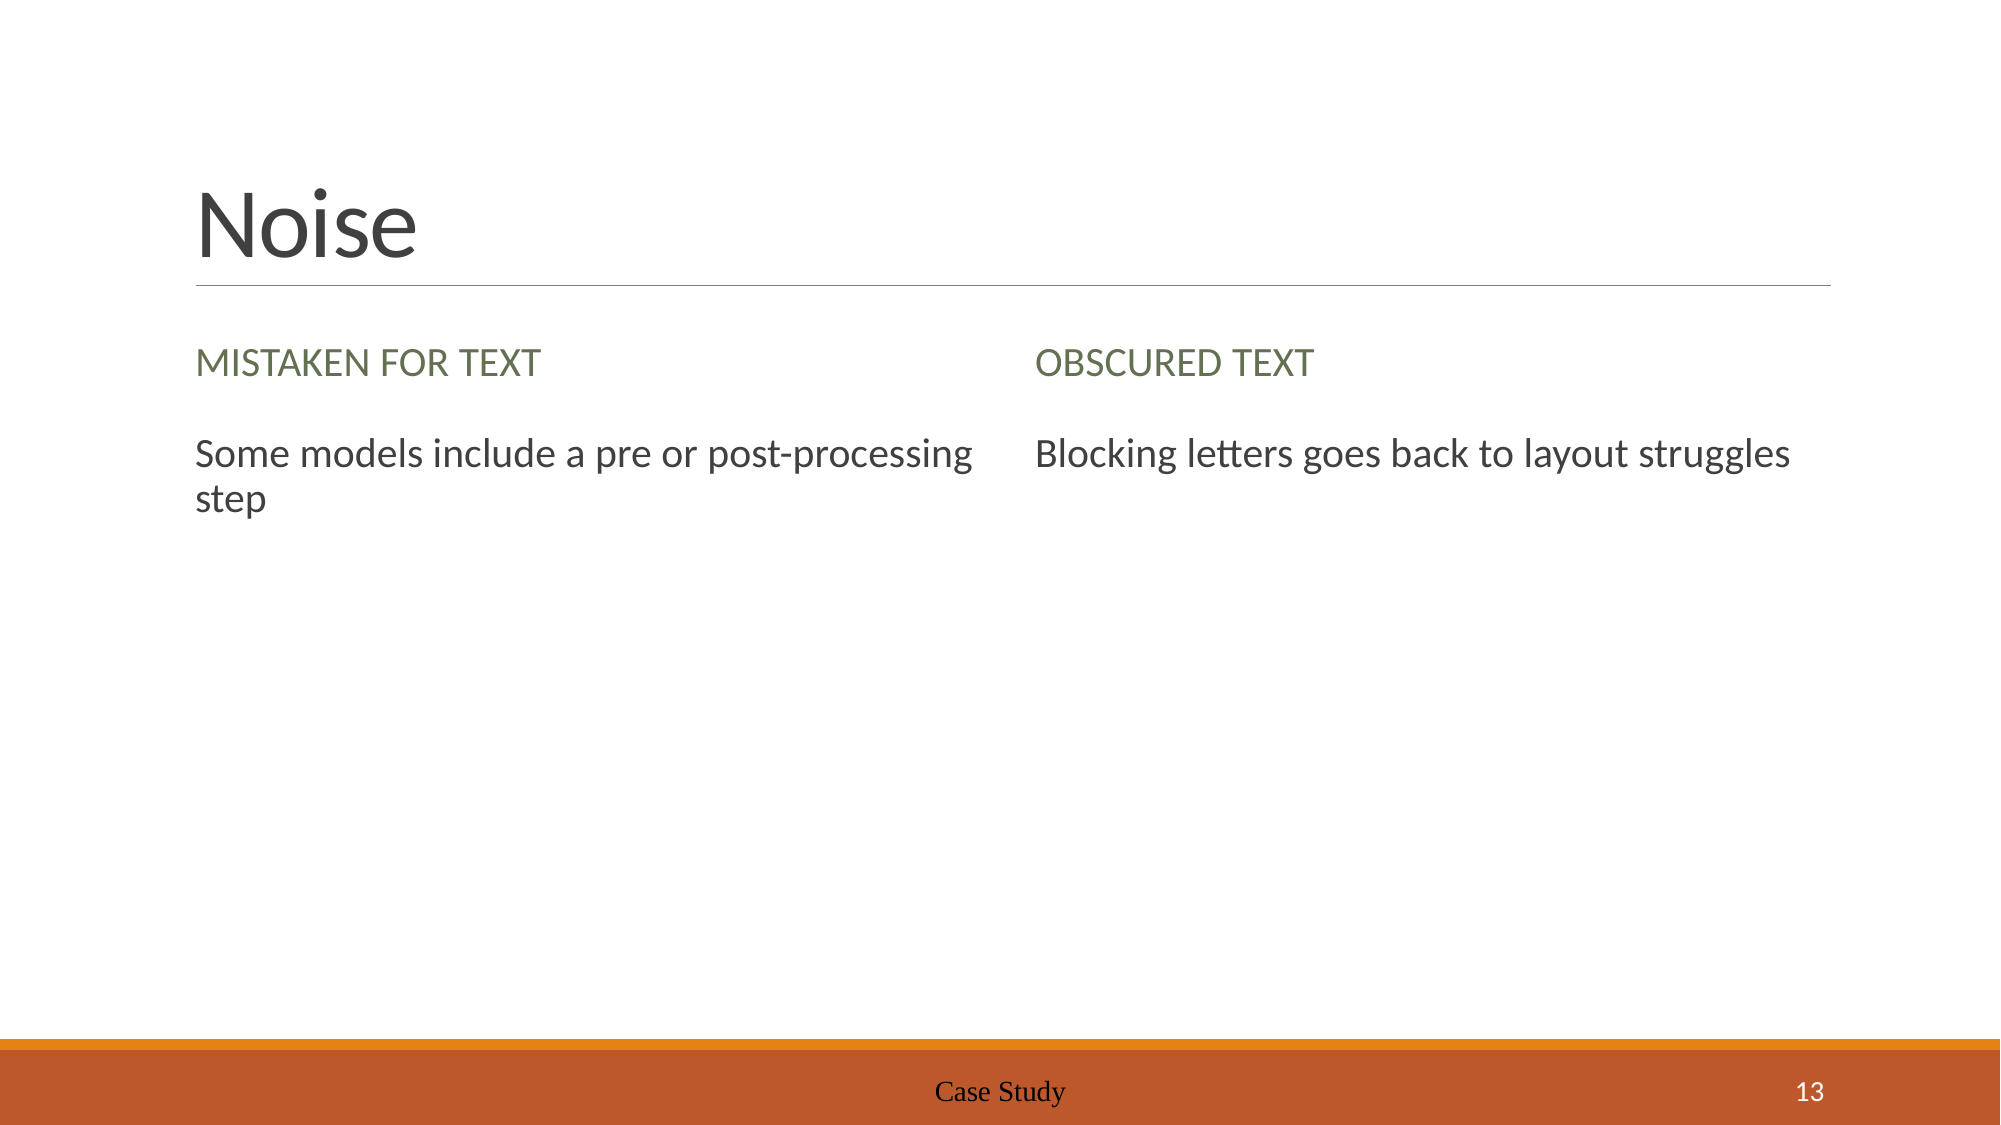

# Noise
Mistaken for text
Obscured Text
Some models include a pre or post-processing step
Blocking letters goes back to layout struggles
Case Study
13